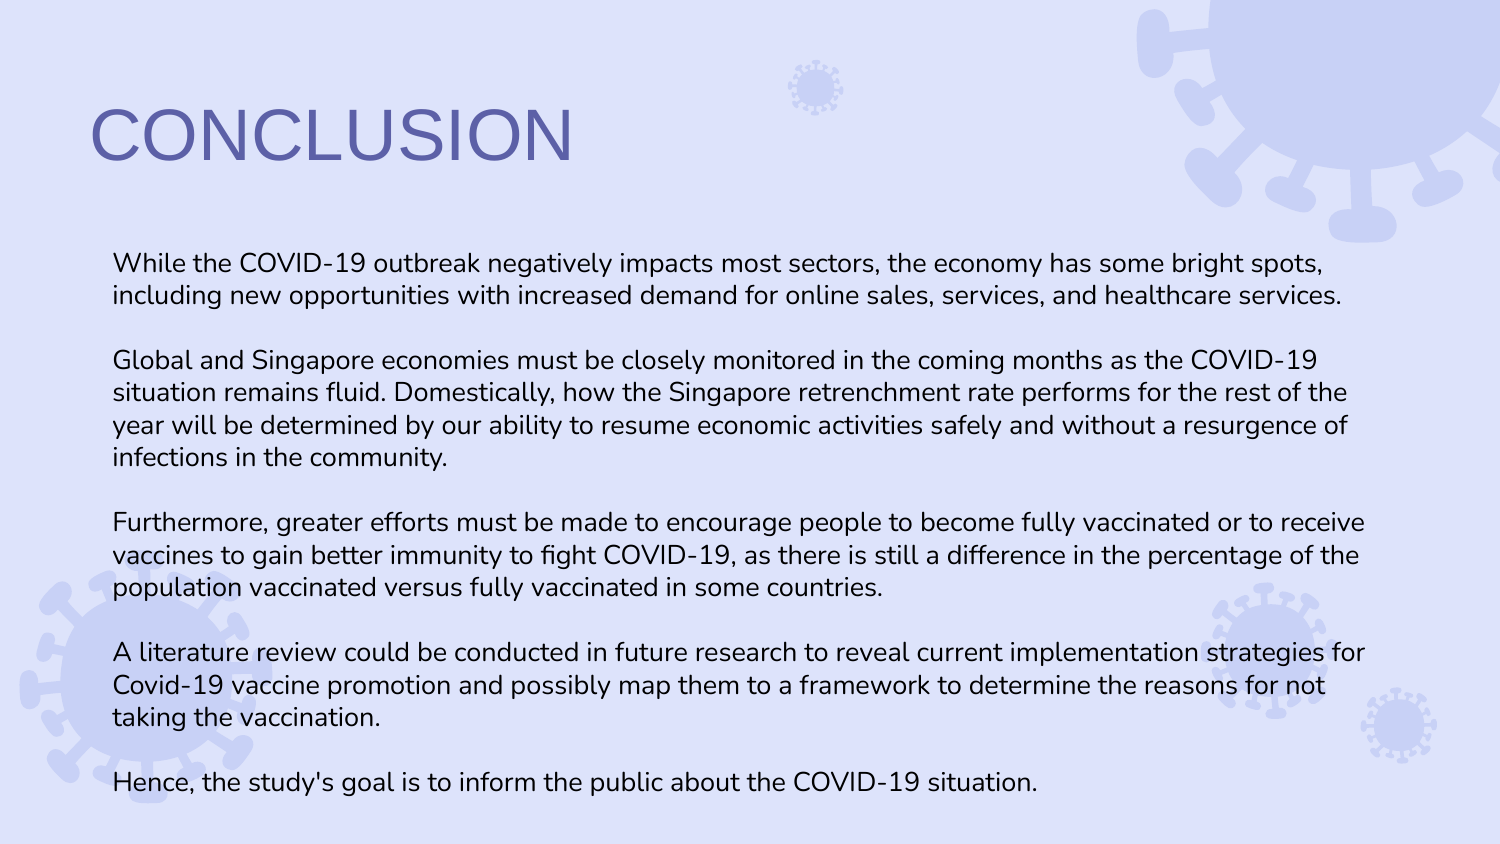

# CONCLUSION
While the COVID-19 outbreak negatively impacts most sectors, the economy has some bright spots, including new opportunities with increased demand for online sales, services, and healthcare services.

Global and Singapore economies must be closely monitored in the coming months as the COVID-19 situation remains fluid. Domestically, how the Singapore retrenchment rate performs for the rest of the year will be determined by our ability to resume economic activities safely and without a resurgence of infections in the community.

Furthermore, greater efforts must be made to encourage people to become fully vaccinated or to receive vaccines to gain better immunity to fight COVID-19, as there is still a difference in the percentage of the population vaccinated versus fully vaccinated in some countries.

A literature review could be conducted in future research to reveal current implementation strategies for Covid-19 vaccine promotion and possibly map them to a framework to determine the reasons for not taking the vaccination.

Hence, the study's goal is to inform the public about the COVID-19 situation.